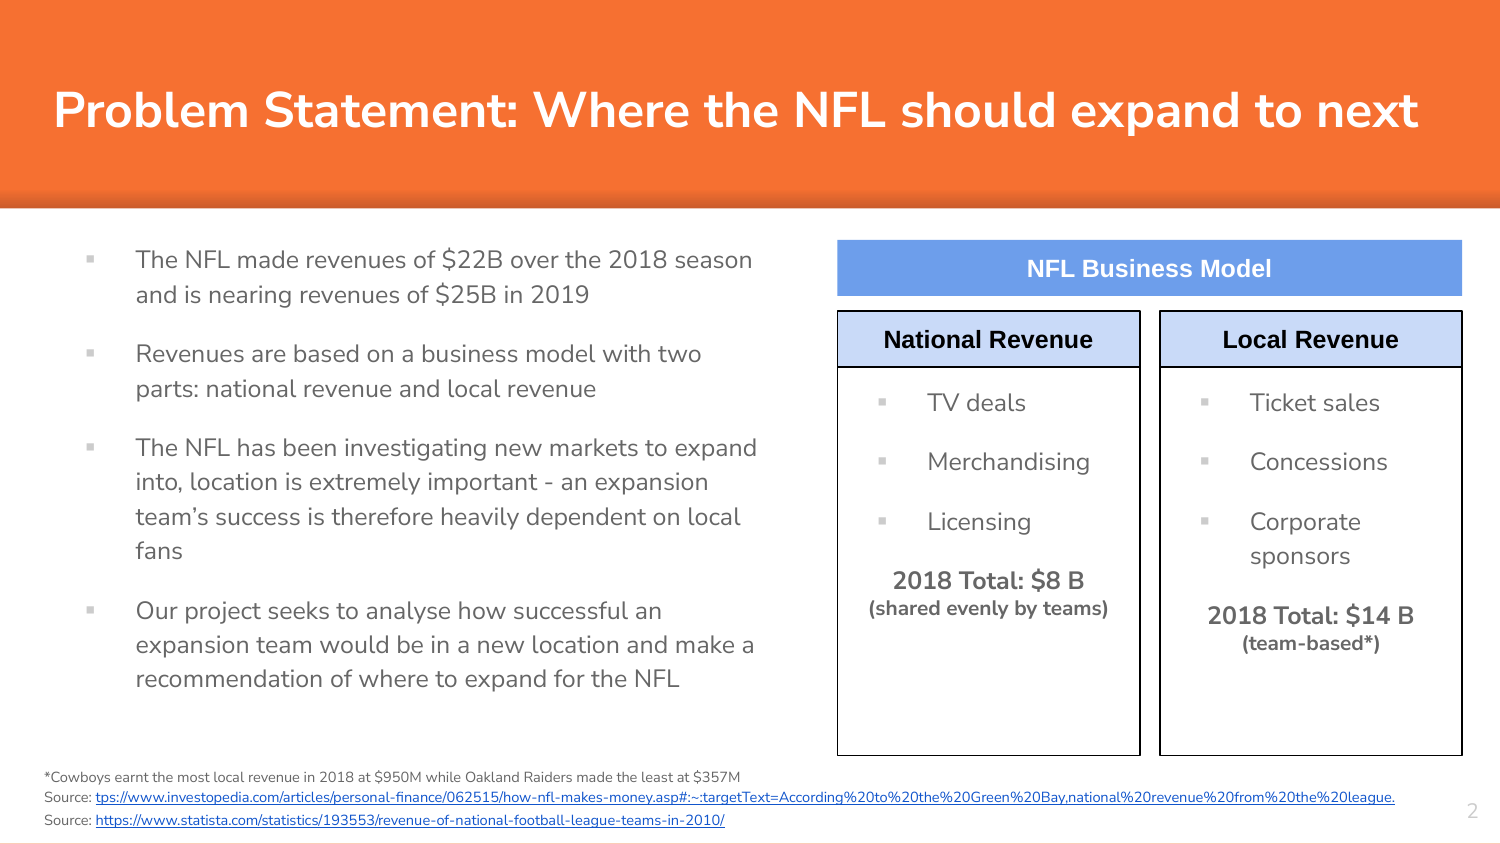

Problem Statement: Where the NFL should expand to next
The NFL made revenues of $22B over the 2018 season and is nearing revenues of $25B in 2019
Revenues are based on a business model with two parts: national revenue and local revenue
The NFL has been investigating new markets to expand into, location is extremely important - an expansion team’s success is therefore heavily dependent on local fans
Our project seeks to analyse how successful an expansion team would be in a new location and make a recommendation of where to expand for the NFL
NFL Business Model
National Revenue
Local Revenue
TV deals
Merchandising
Licensing
2018 Total: $8 B
(shared evenly by teams)
Ticket sales
Concessions
Corporate sponsors
2018 Total: $14 B
(team-based*)
*Cowboys earnt the most local revenue in 2018 at $950M while Oakland Raiders made the least at $357M
Source: tps://www.investopedia.com/articles/personal-finance/062515/how-nfl-makes-money.asp#:~:targetText=According%20to%20the%20Green%20Bay,national%20revenue%20from%20the%20league.
Source: https://www.statista.com/statistics/193553/revenue-of-national-football-league-teams-in-2010/
2